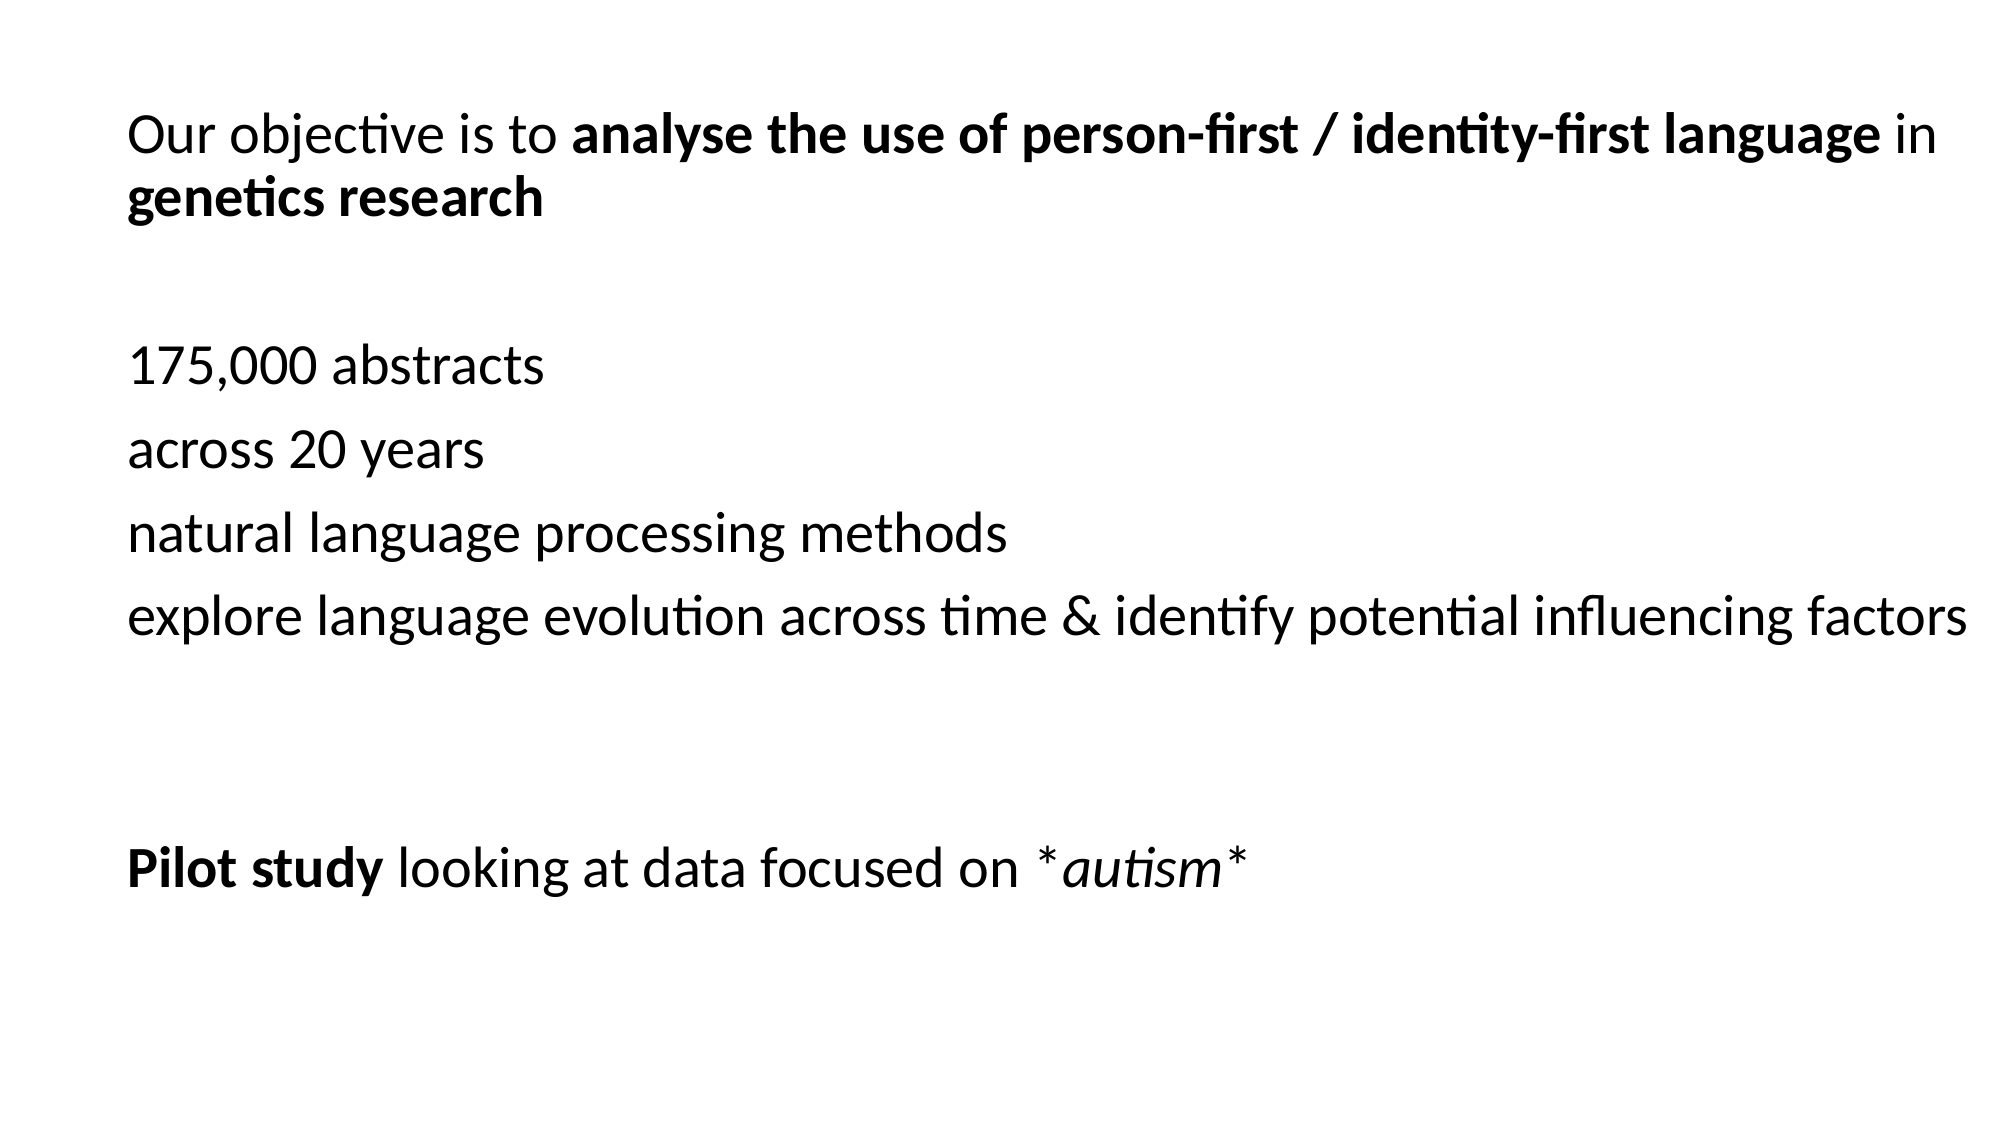

Our objective is to analyse the use of person-first / identity-first language in genetics research

175,000 abstracts
across 20 years
natural language processing methods
explore language evolution across time & identify potential influencing factors

Pilot study looking at data focused on *autism*